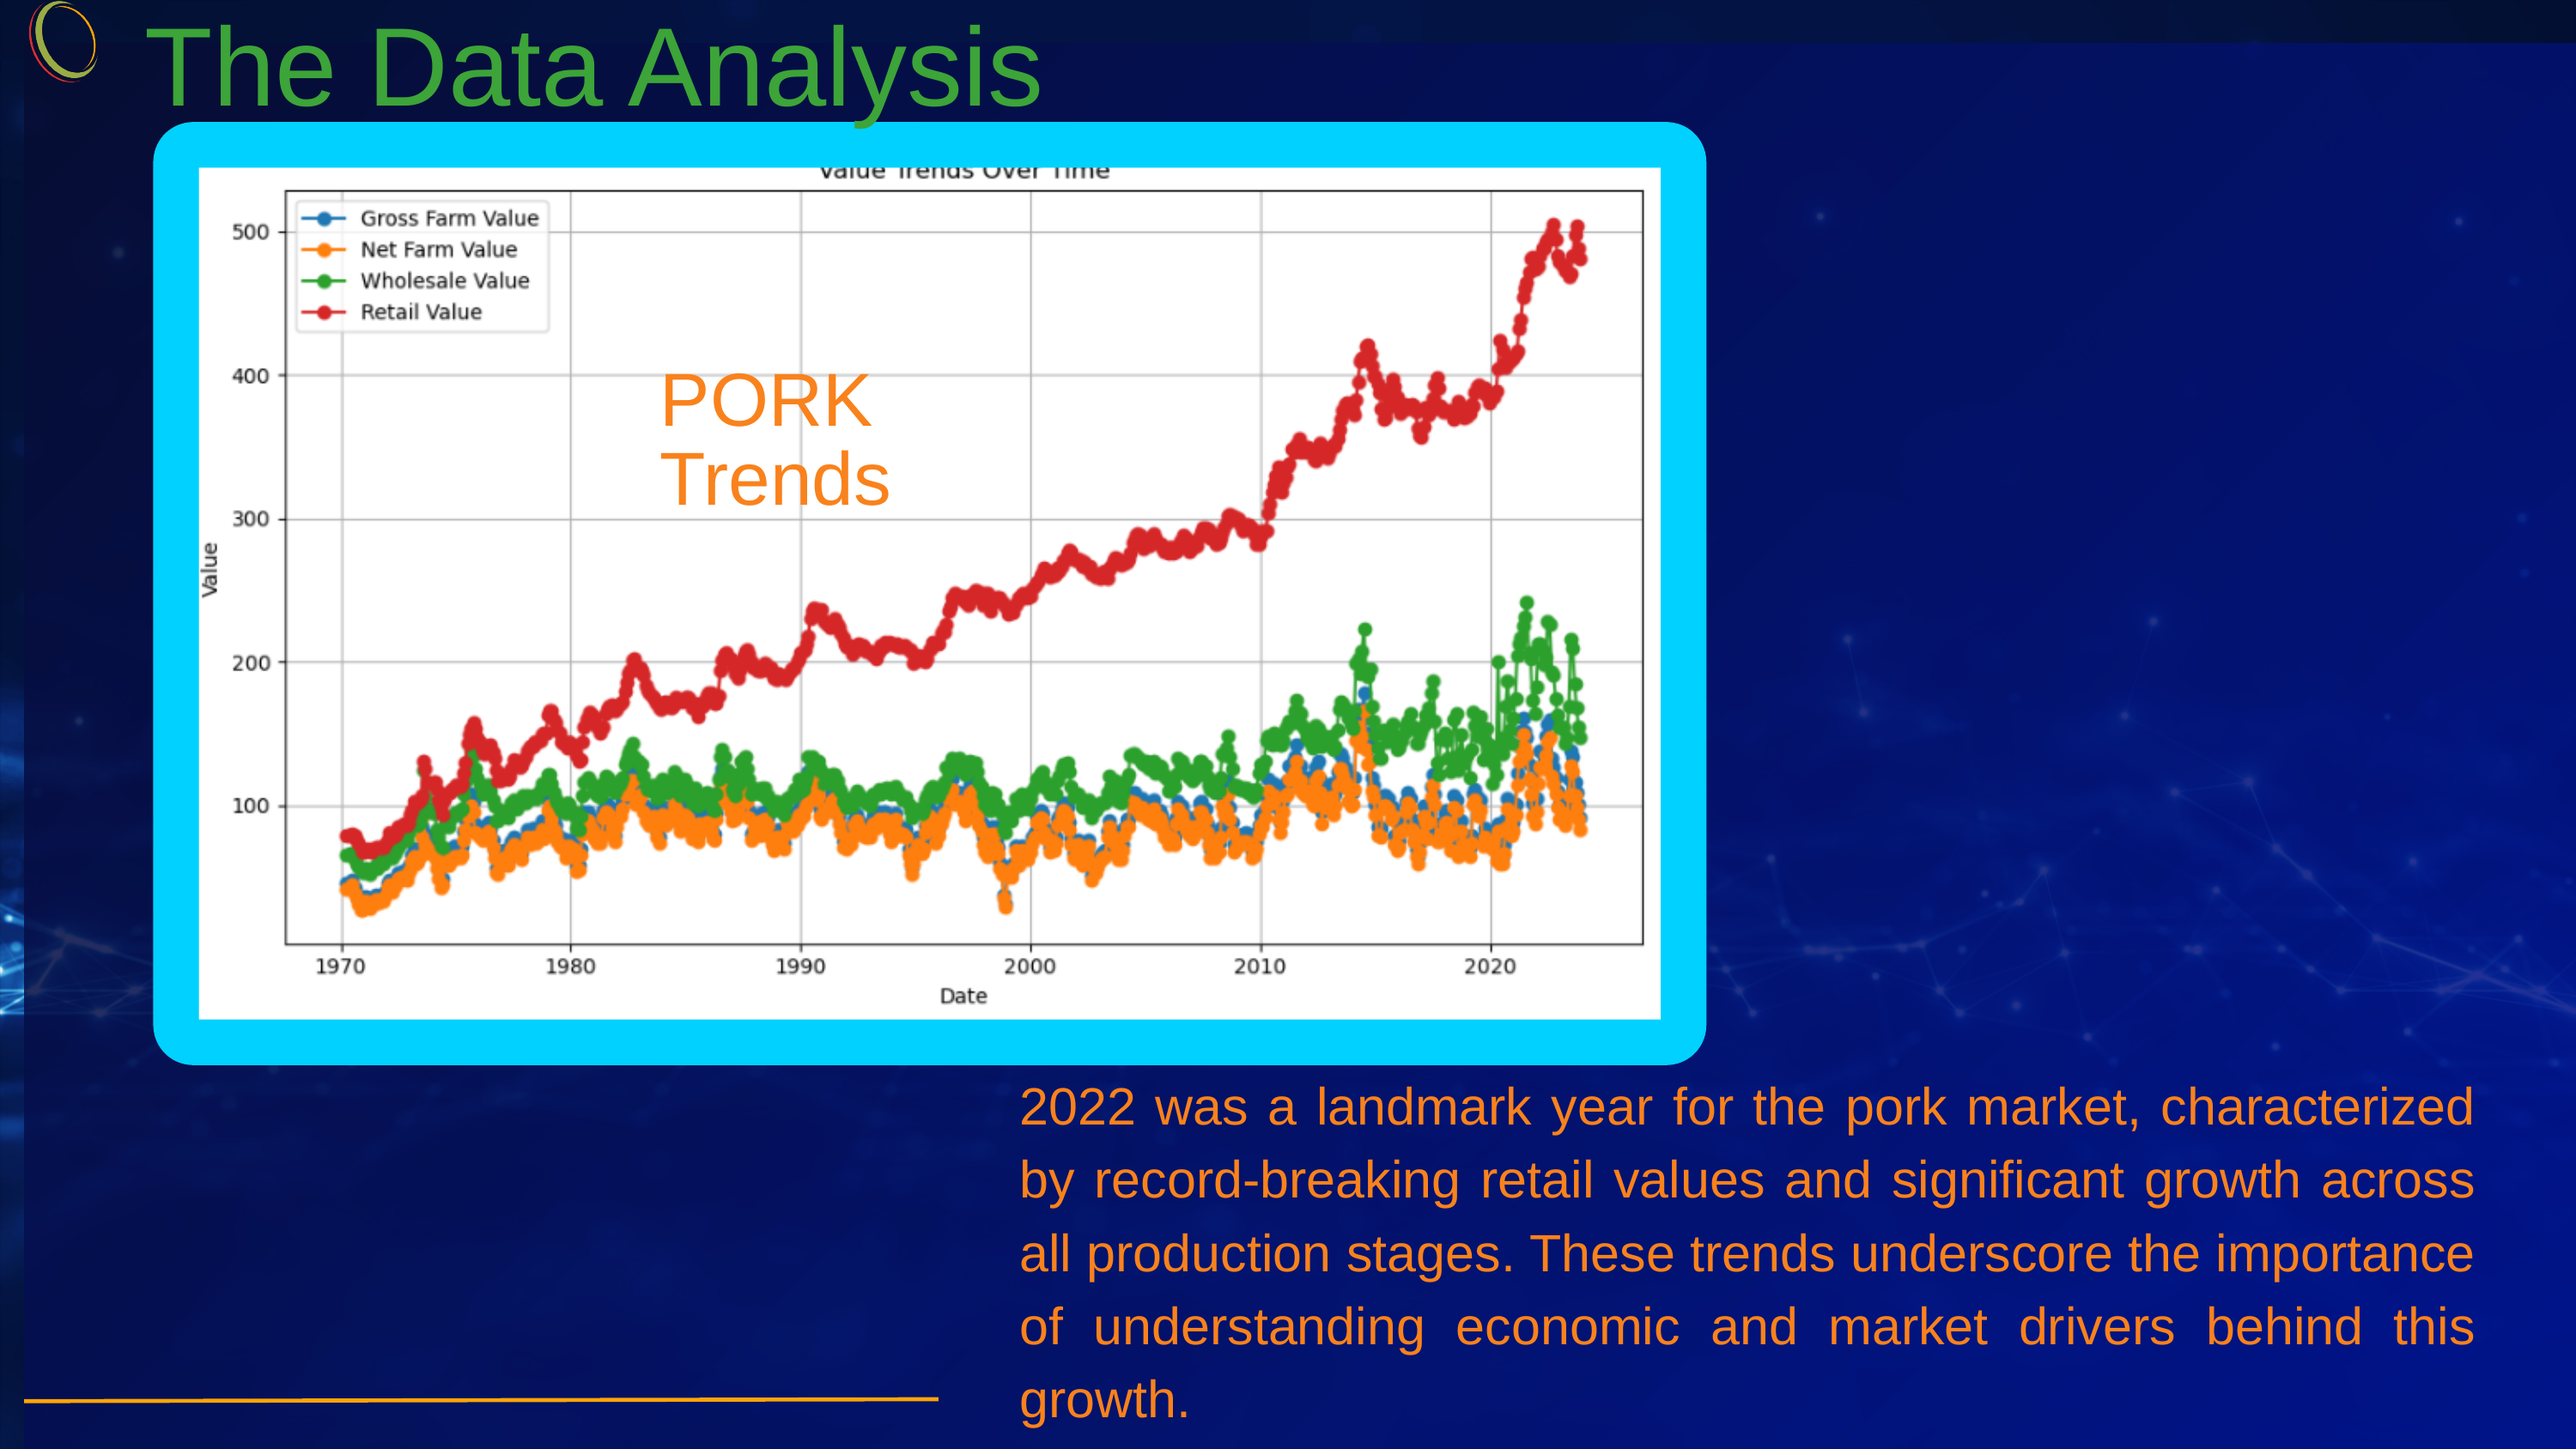

The Data Analysis

PORK Trends
2022 was a landmark year for the pork market, characterized by record-breaking retail values and significant growth across all production stages. These trends underscore the importance of understanding economic and market drivers behind this growth.